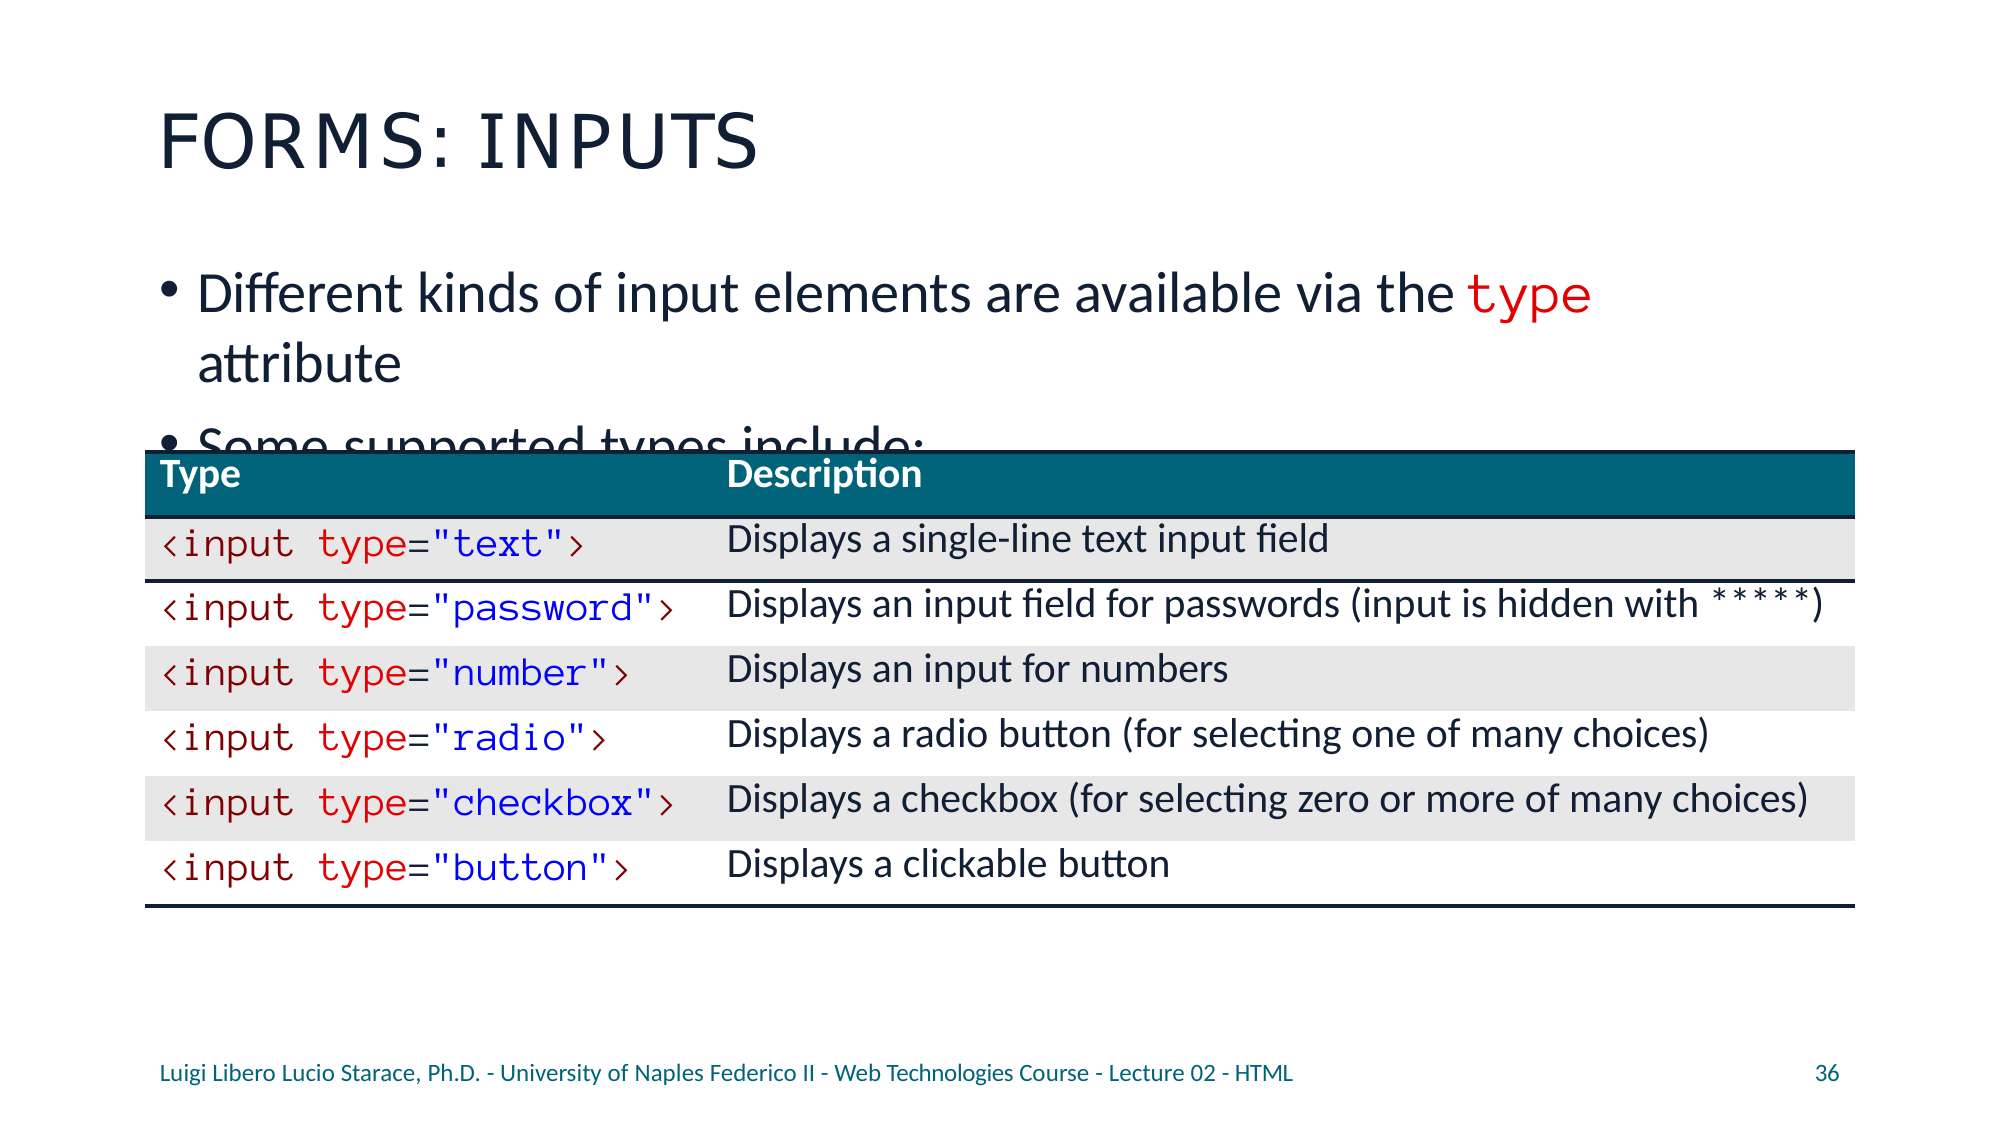

# FORMS: INPUTS
Different kinds of input elements are available via the type attribute
Some supported types include:
| Type | Description |
| --- | --- |
| <input type="text"> | Displays a single-line text input field |
| <input type="password"> | Displays an input field for passwords (input is hidden with \*\*\*\*\*) |
| <input type="number"> | Displays an input for numbers |
| <input type="radio"> | Displays a radio button (for selecting one of many choices) |
| <input type="checkbox"> | Displays a checkbox (for selecting zero or more of many choices) |
| <input type="button"> | Displays a clickable button |
Luigi Libero Lucio Starace, Ph.D. - University of Naples Federico II - Web Technologies Course - Lecture 02 - HTML
36